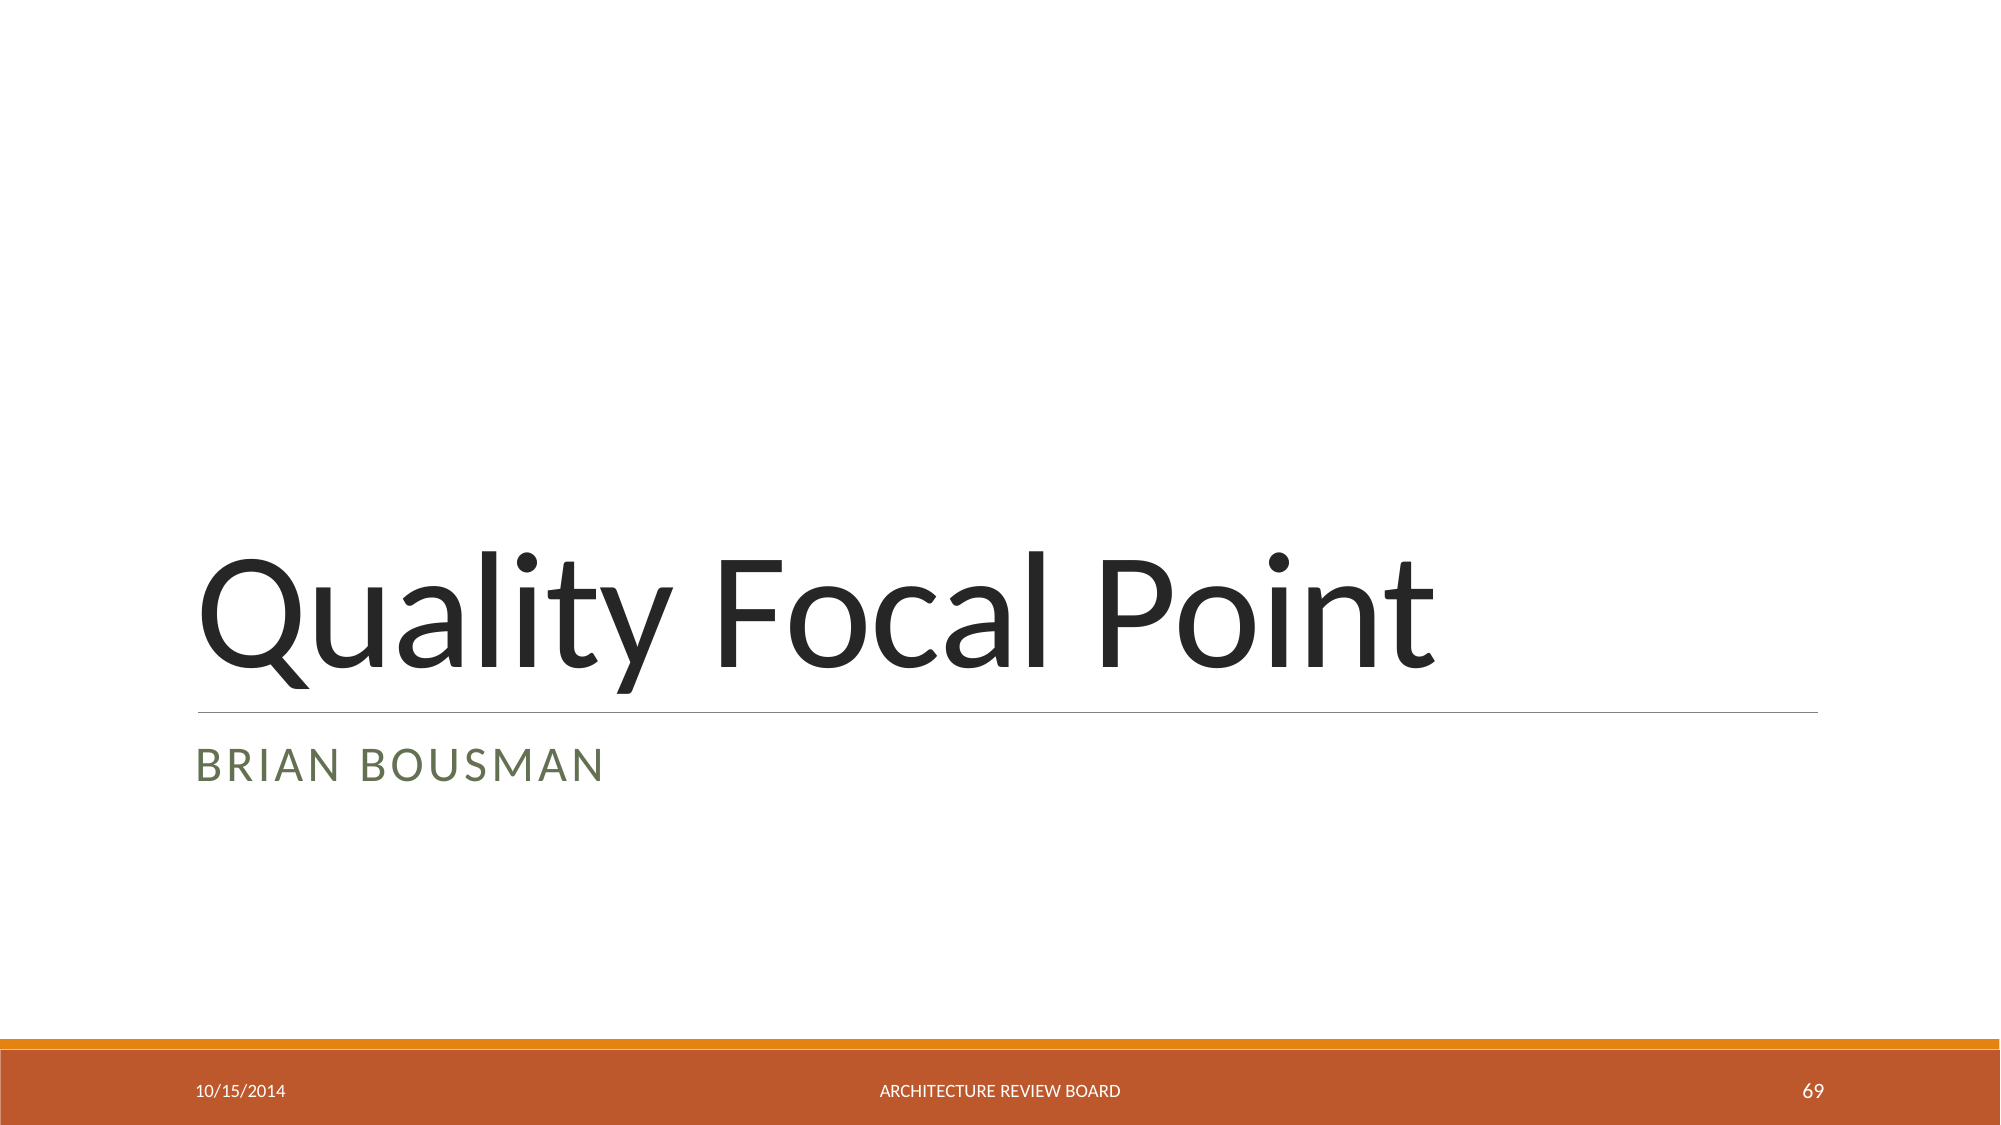

# Quality Focal Point
Brian Bousman
10/15/2014
Architecture review board
69